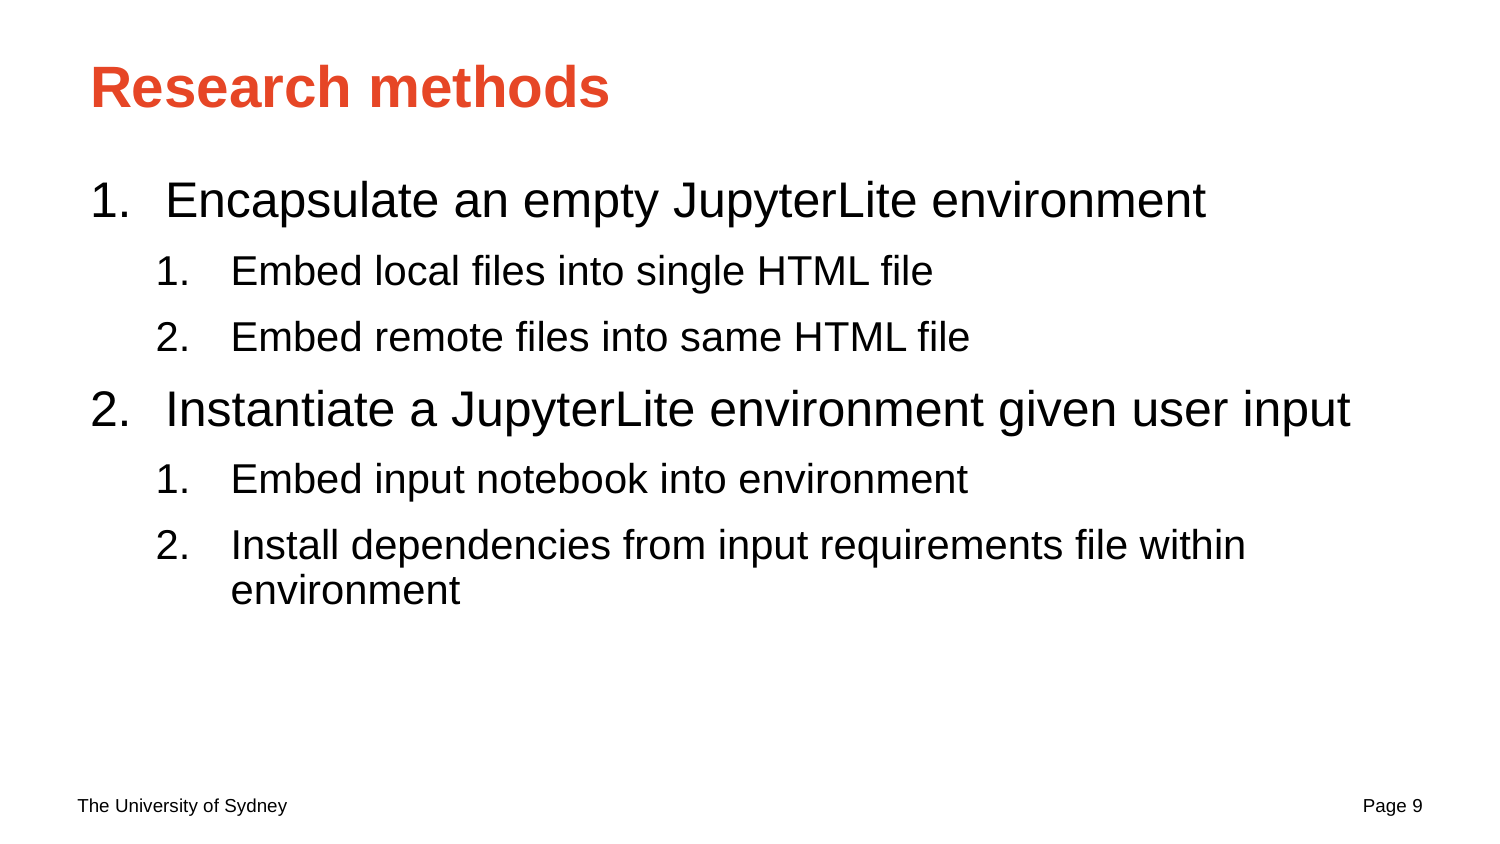

# Research methods
Encapsulate an empty JupyterLite environment
Embed local files into single HTML file
Embed remote files into same HTML file
Instantiate a JupyterLite environment given user input
Embed input notebook into environment
Install dependencies from input requirements file within environment